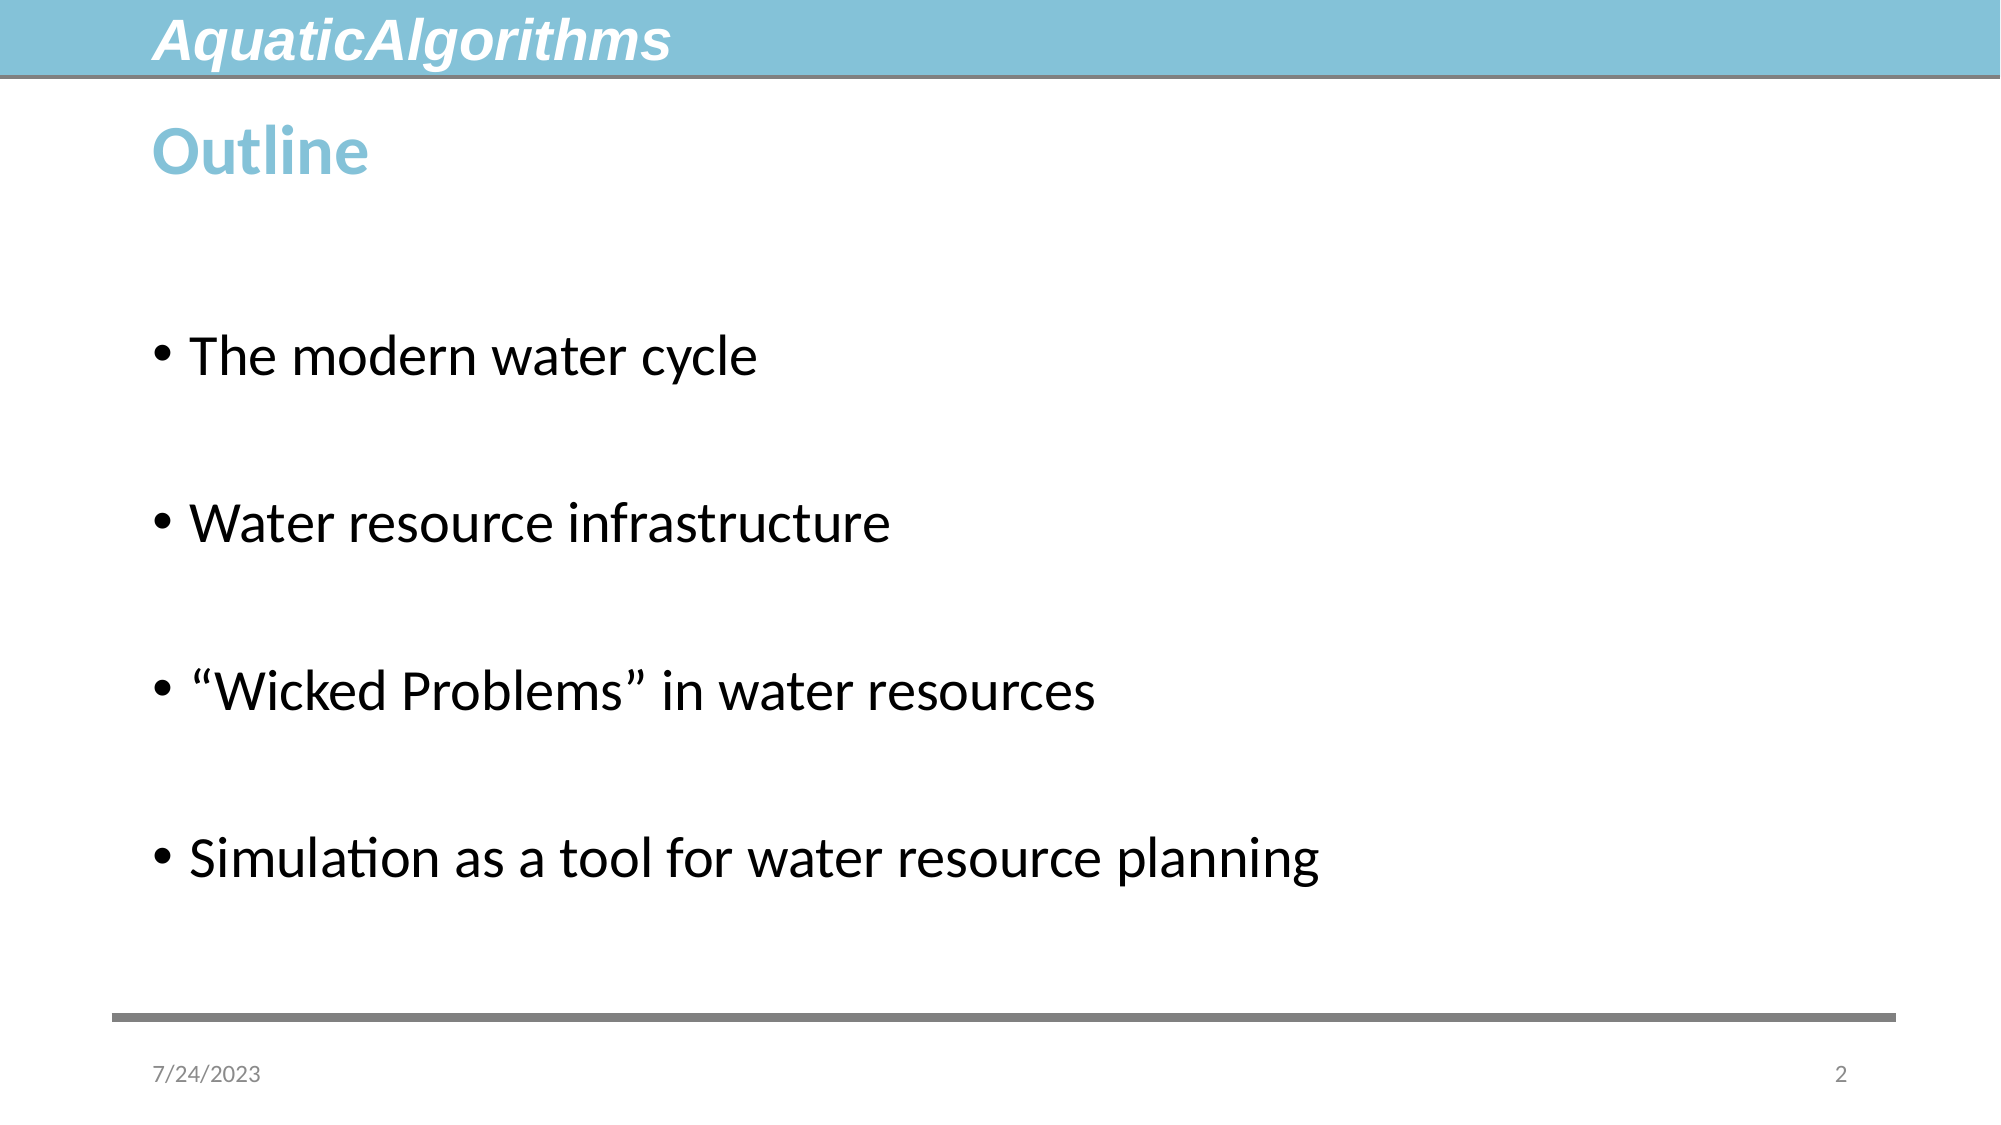

AquaticAlgorithms
# Outline

The modern water cycle

Water resource infrastructure

“Wicked Problems” in water resources

Simulation as a tool for water resource planning

7/24/2023

2